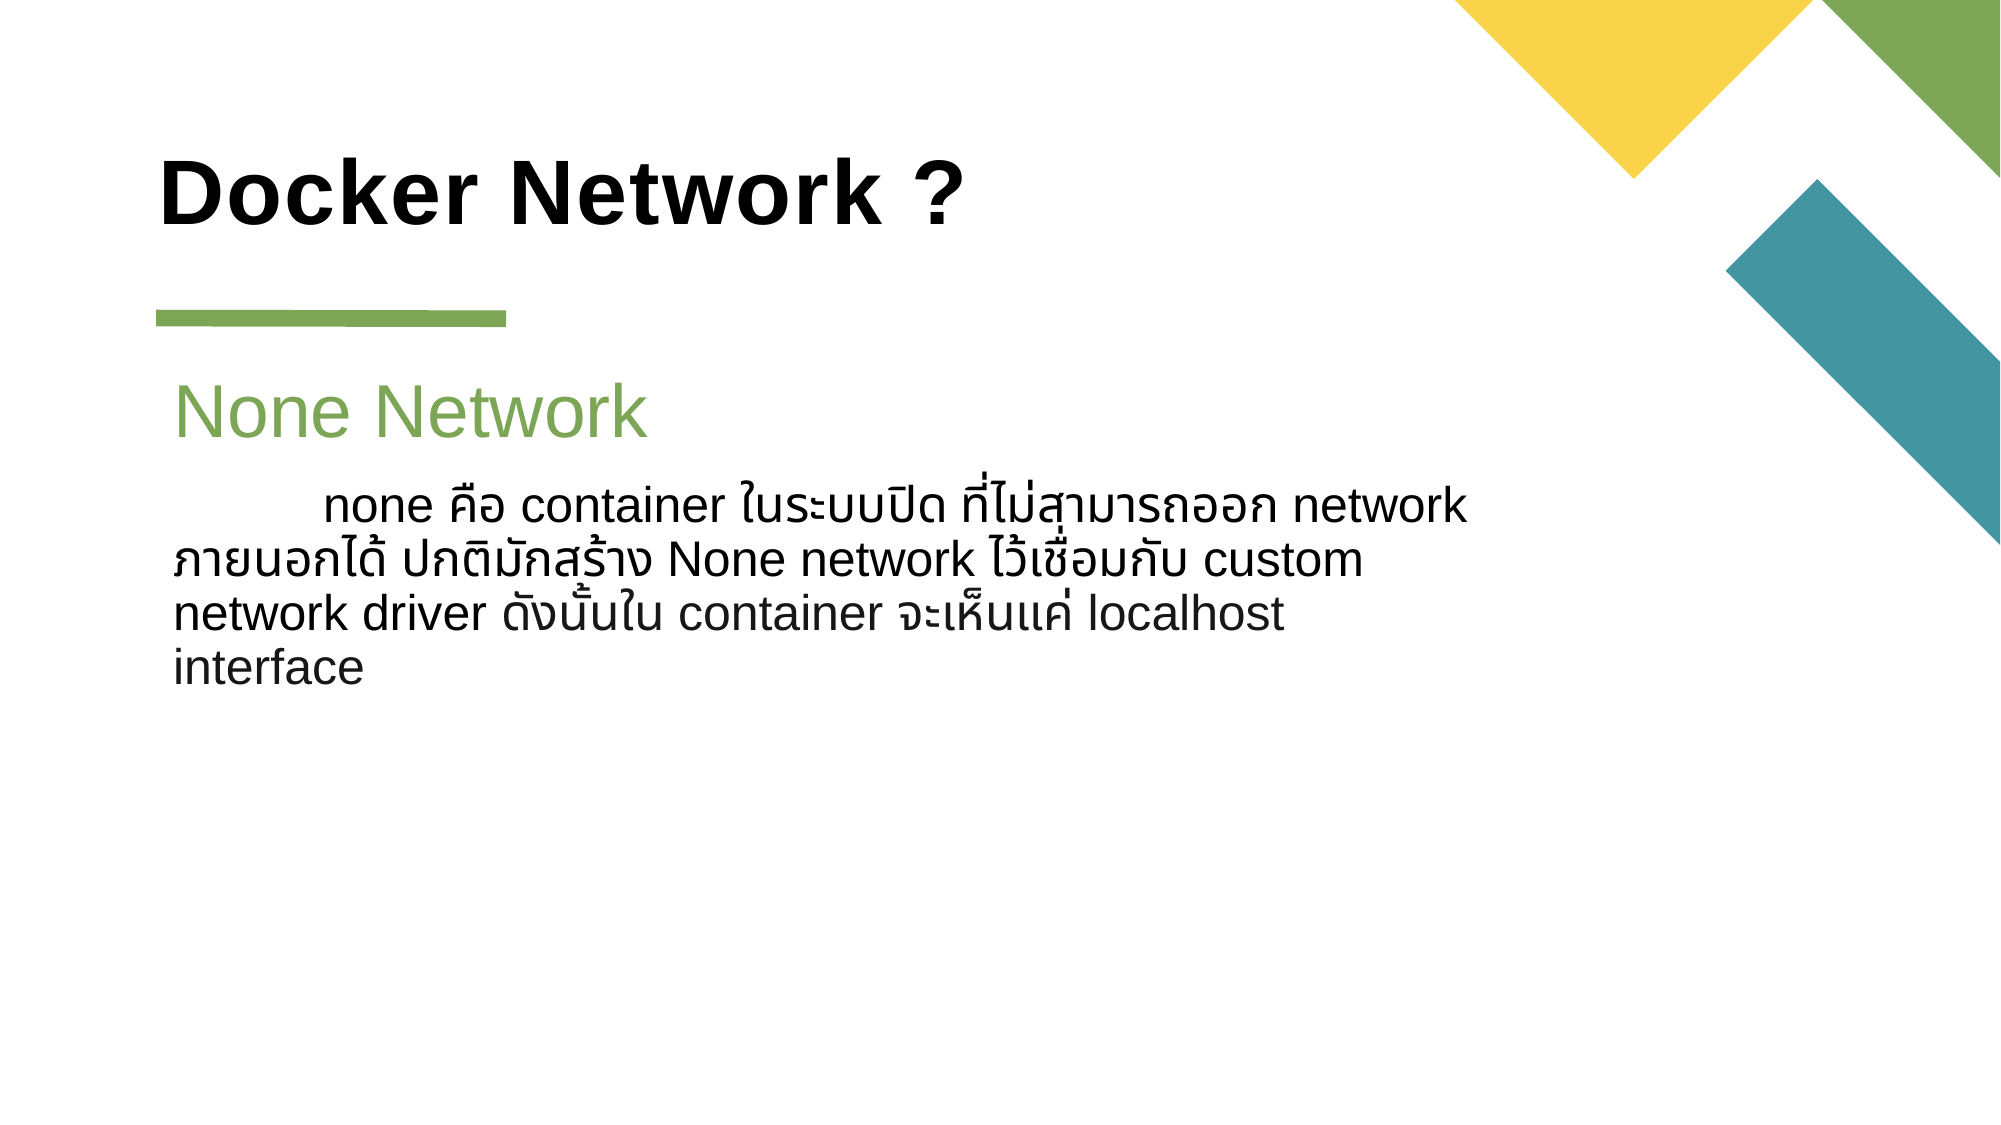

# Docker Network ?
None Network
	none คือ container ในระบบปิด ที่ไม่สามารถออก network ภายนอกได้ ปกติมักสร้าง None network ไว้เชื่อมกับ custom network driver ดังนั้นใน container จะเห็นแค่ localhost interface